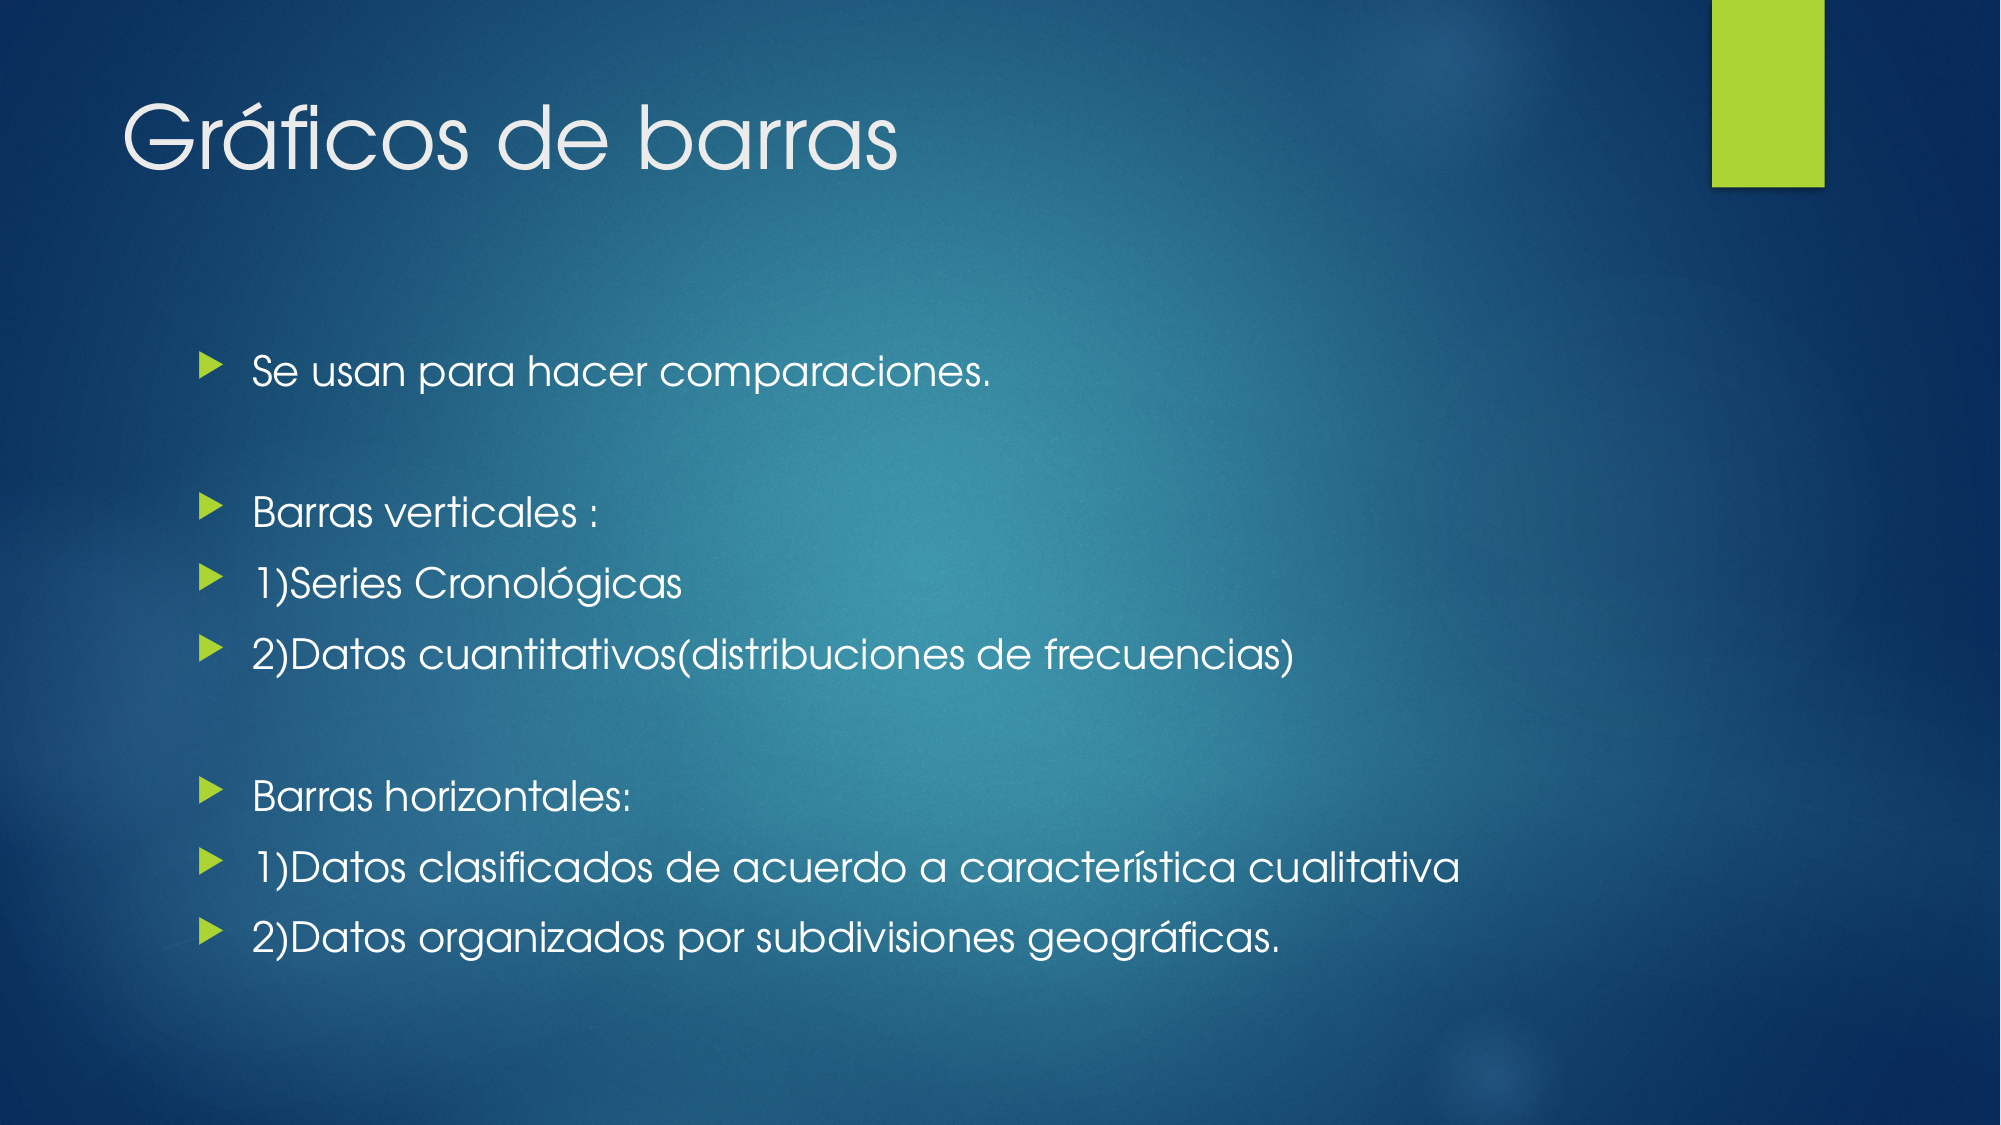

# Gráficos de barras
Se usan para hacer comparaciones.

Barras verticales :
1)Series Cronológicas
2)Datos cuantitativos(distribuciones de frecuencias)

Barras horizontales:
1)Datos clasificados de acuerdo a característica cualitativa
2)Datos organizados por subdivisiones geográficas.